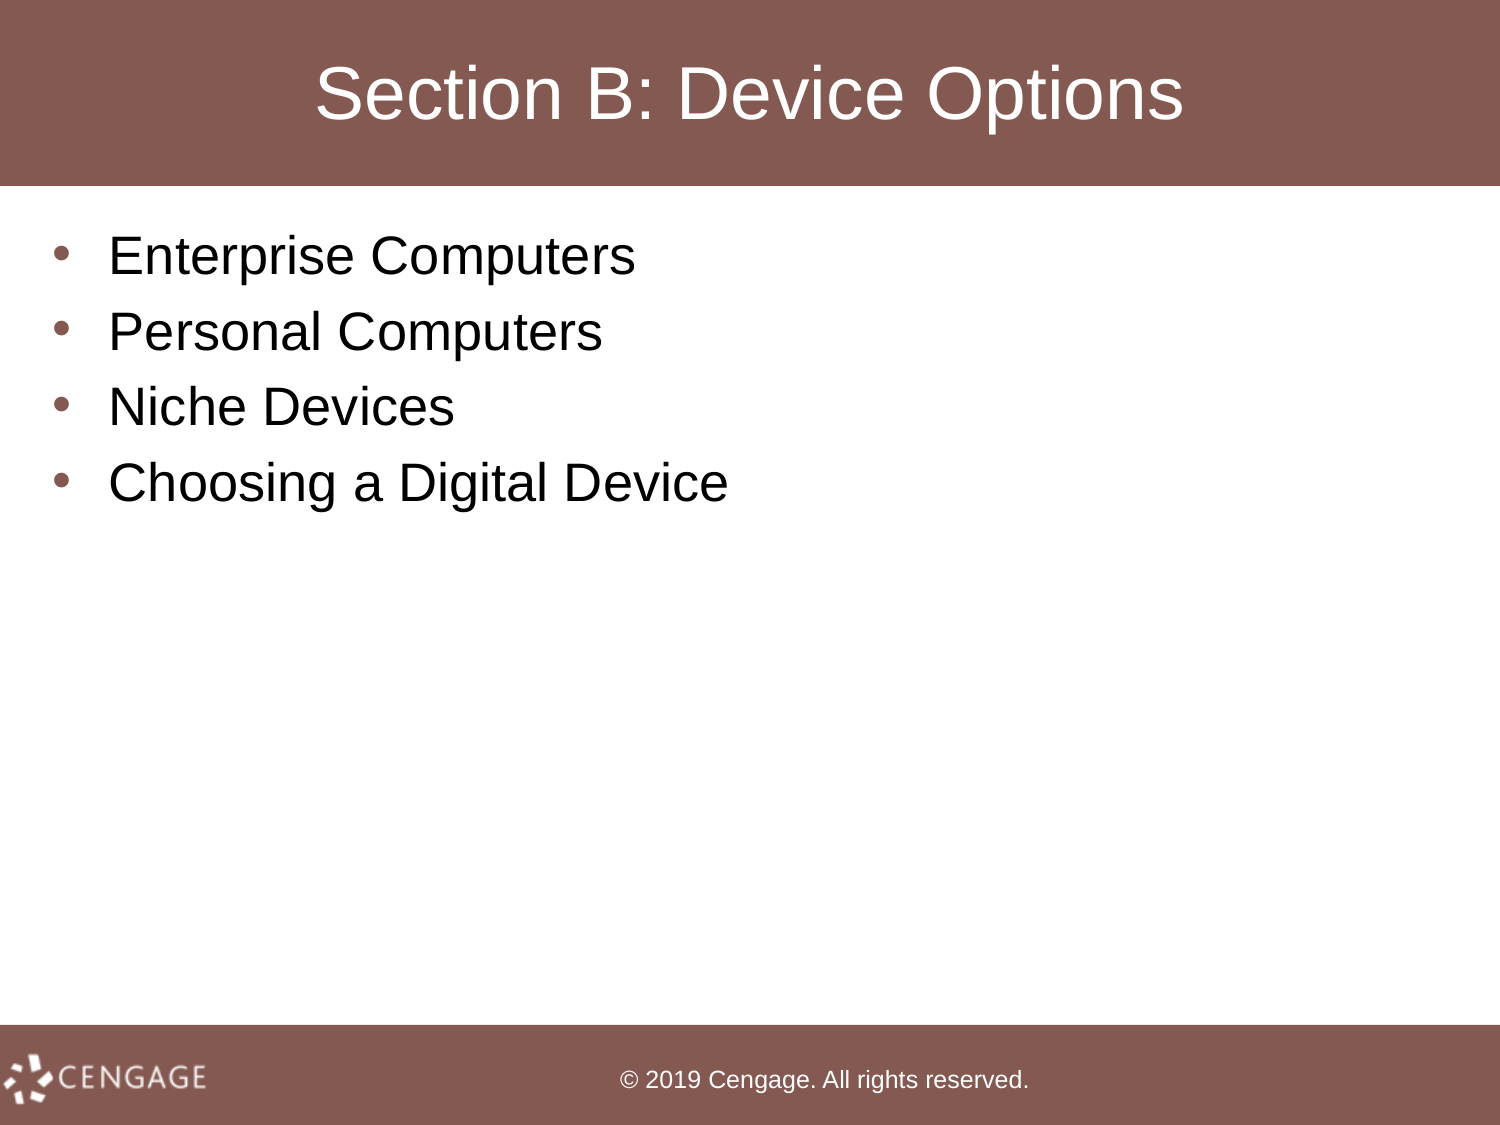

# Section B: Device Options
Enterprise Computers
Personal Computers
Niche Devices
Choosing a Digital Device